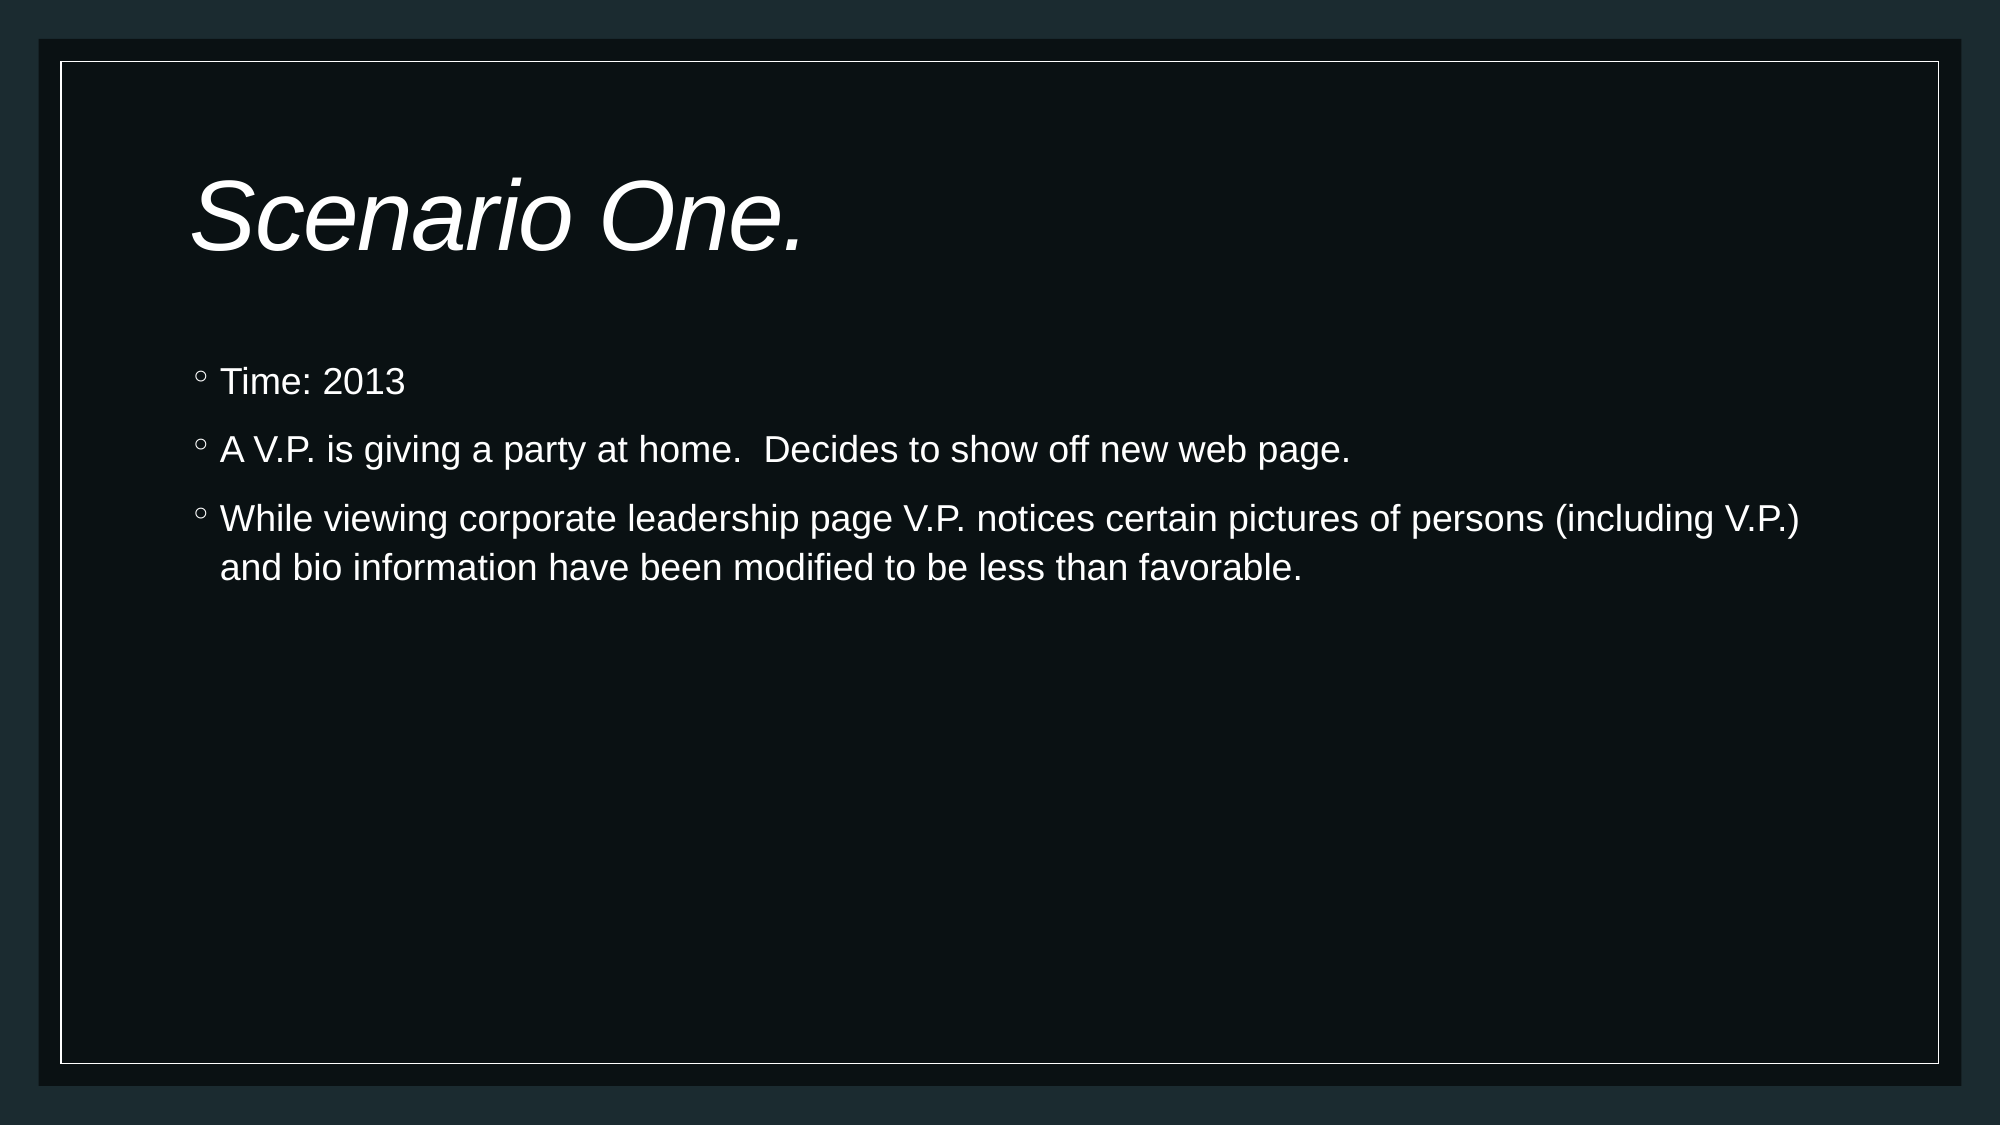

# Scenario One.
Time: 2013
A V.P. is giving a party at home.  Decides to show off new web page.
While viewing corporate leadership page V.P. notices certain pictures of persons (including V.P.) and bio information have been modified to be less than favorable.